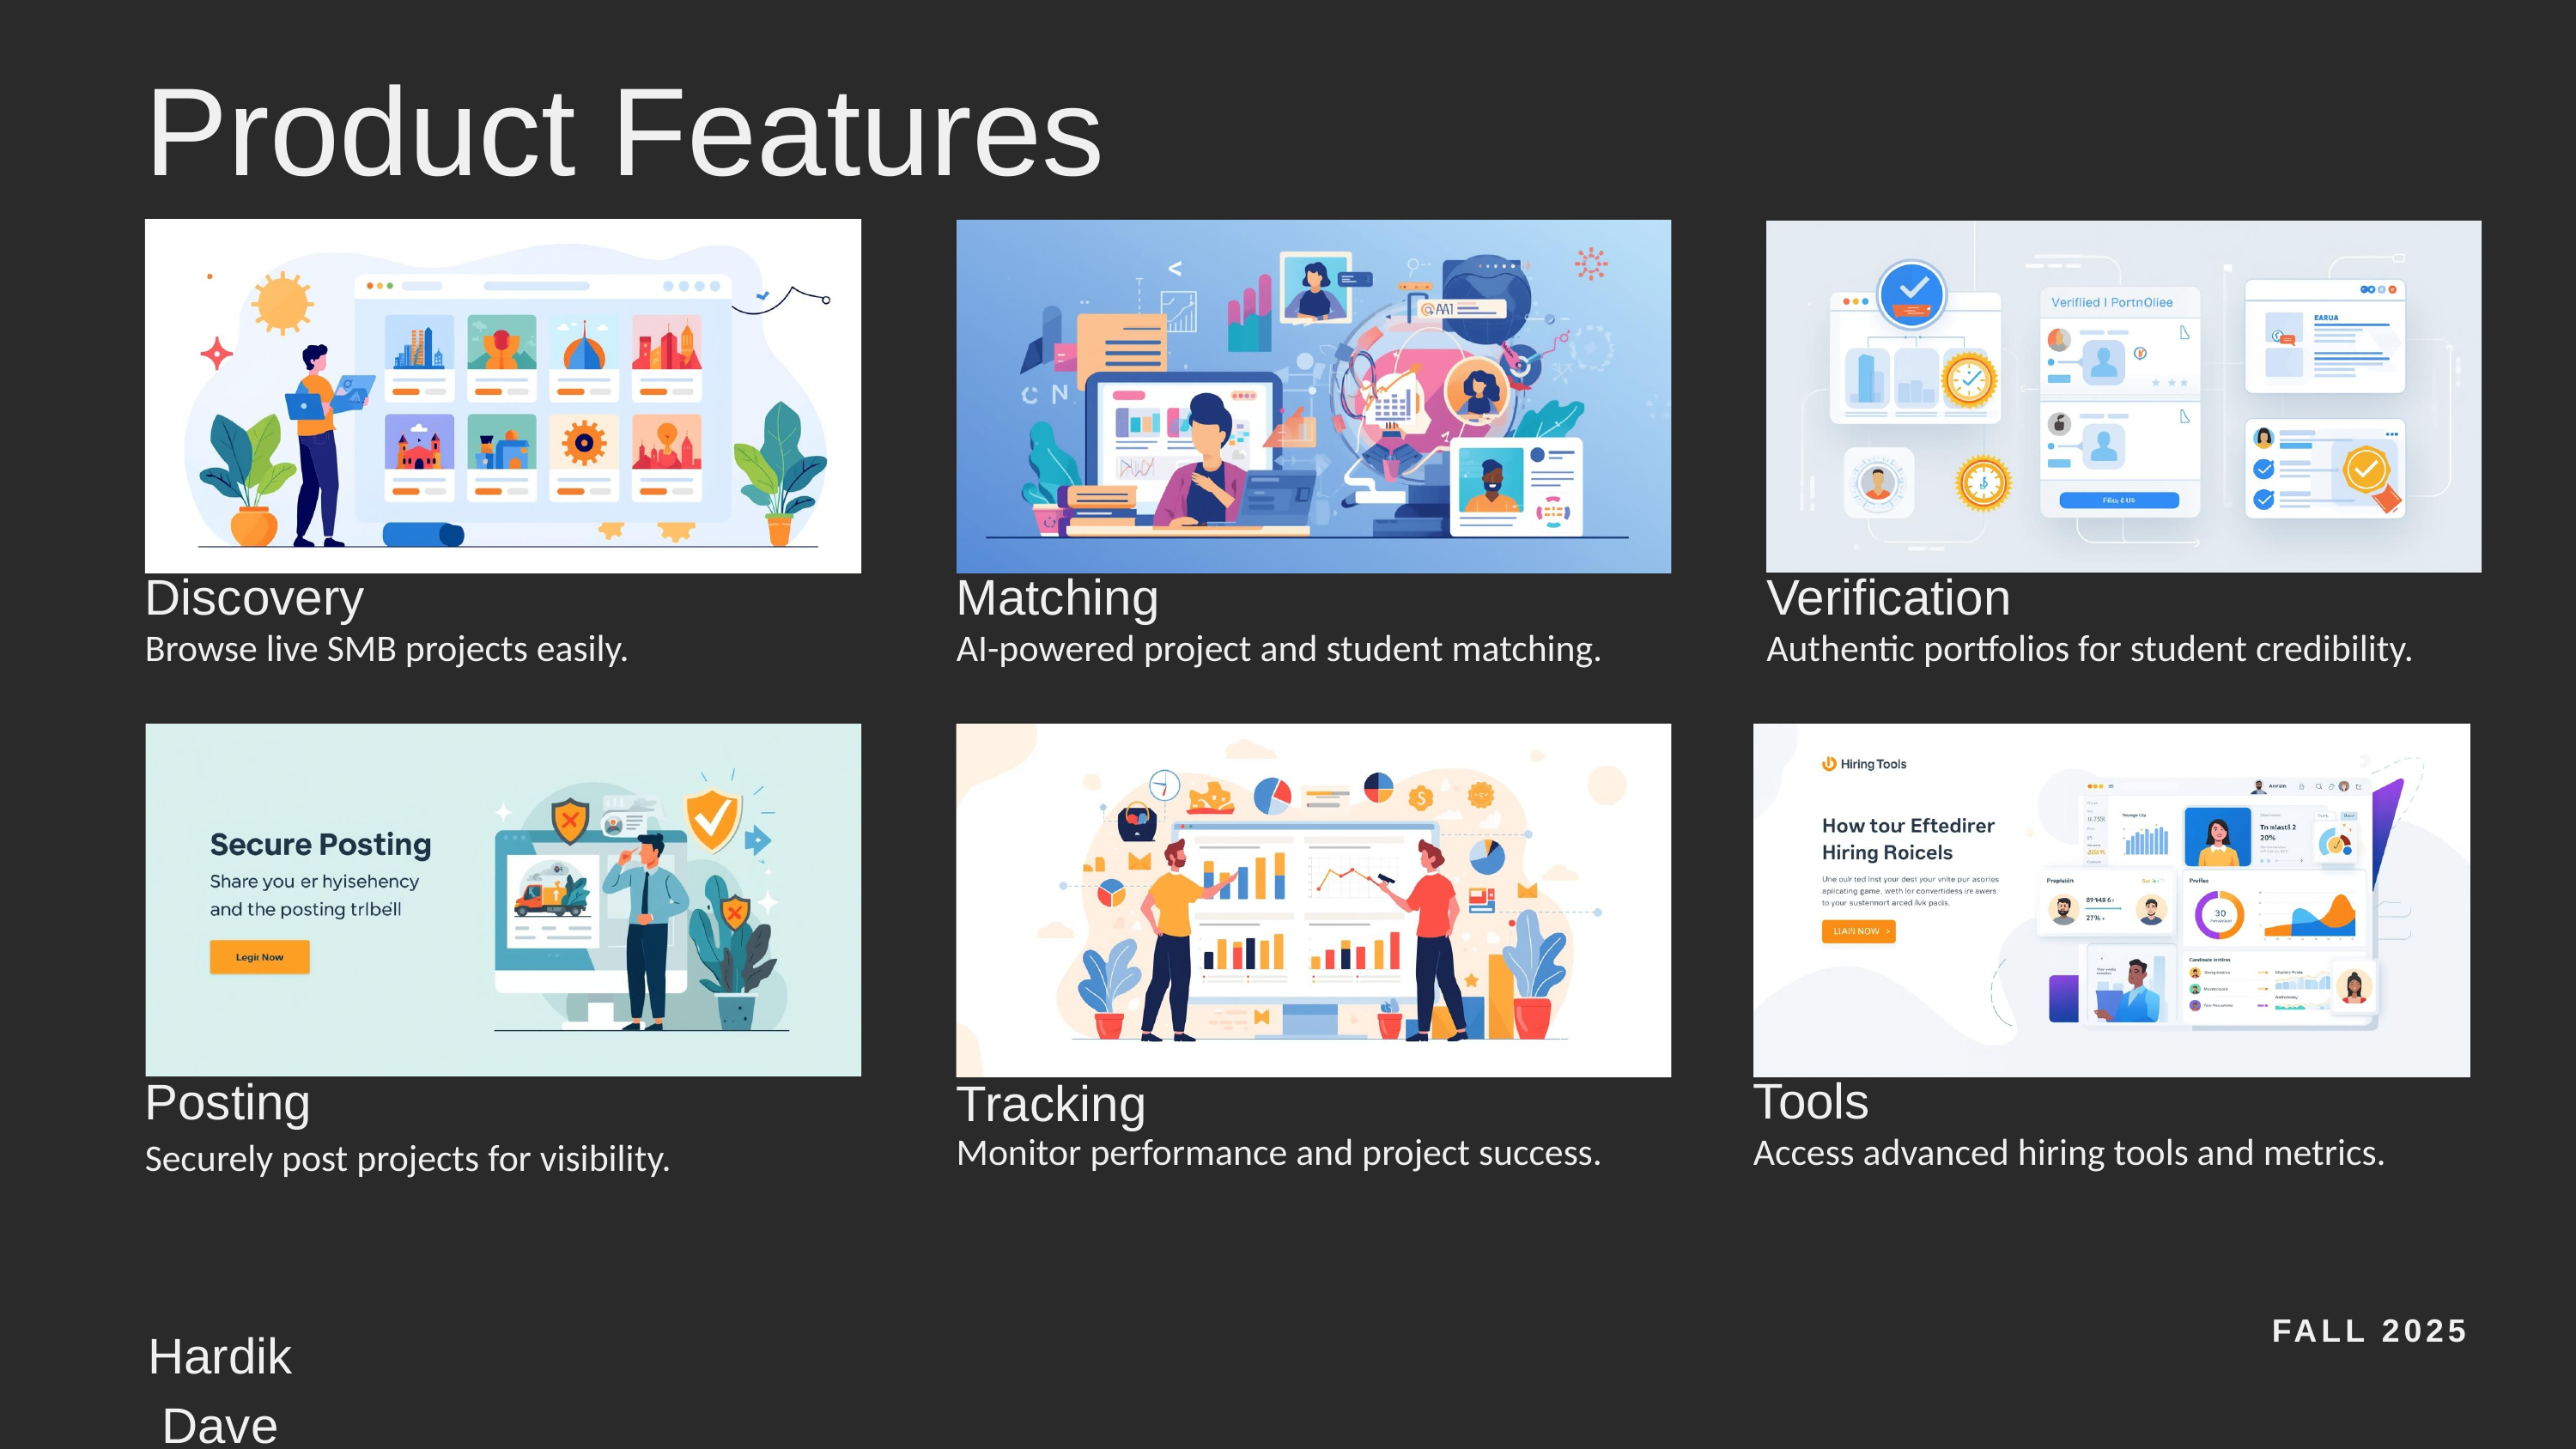

Product Features

Discovery
Matching
Verification
Browse live SMB projects easily.
AI-powered project and student matching.
Authentic portfolios for student credibility.

Tools
Posting
Tracking
Monitor performance and project success.
Access advanced hiring tools and metrics.
Securely post projects for visibility.
FALL 2025
Hardik Dave